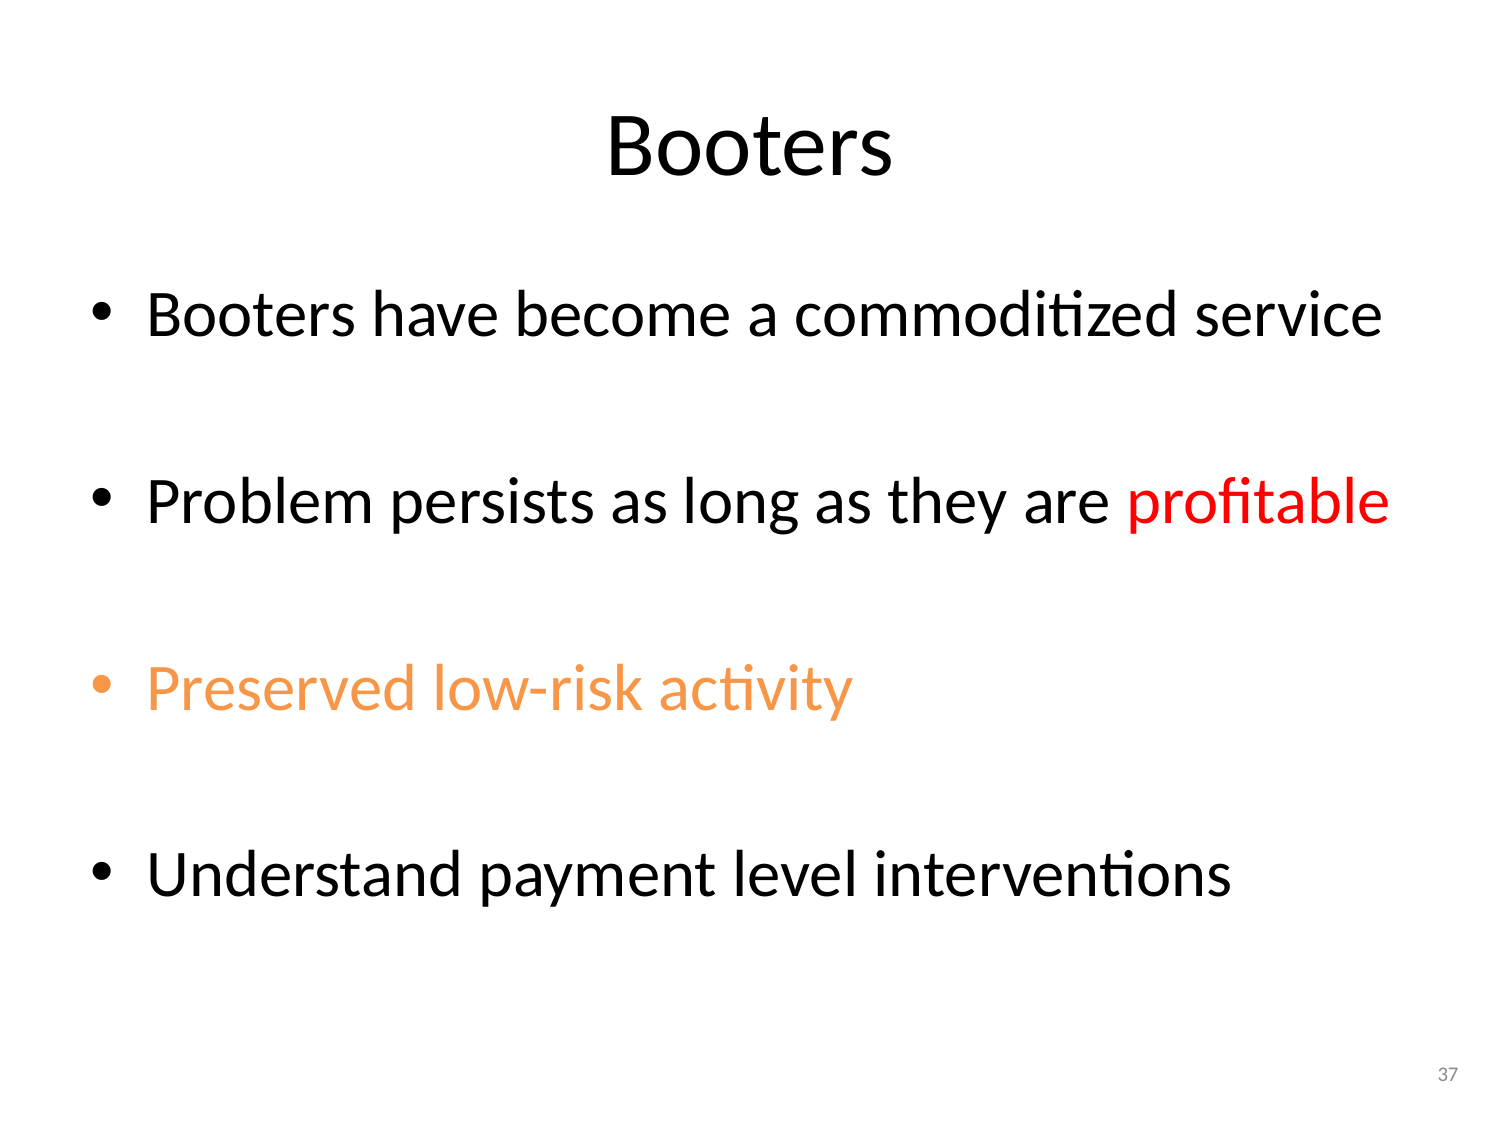

# Booters
Booters have become a commoditized service

Problem persists as long as they are profitable

Preserved low-risk activity

Understand payment level interventions
37